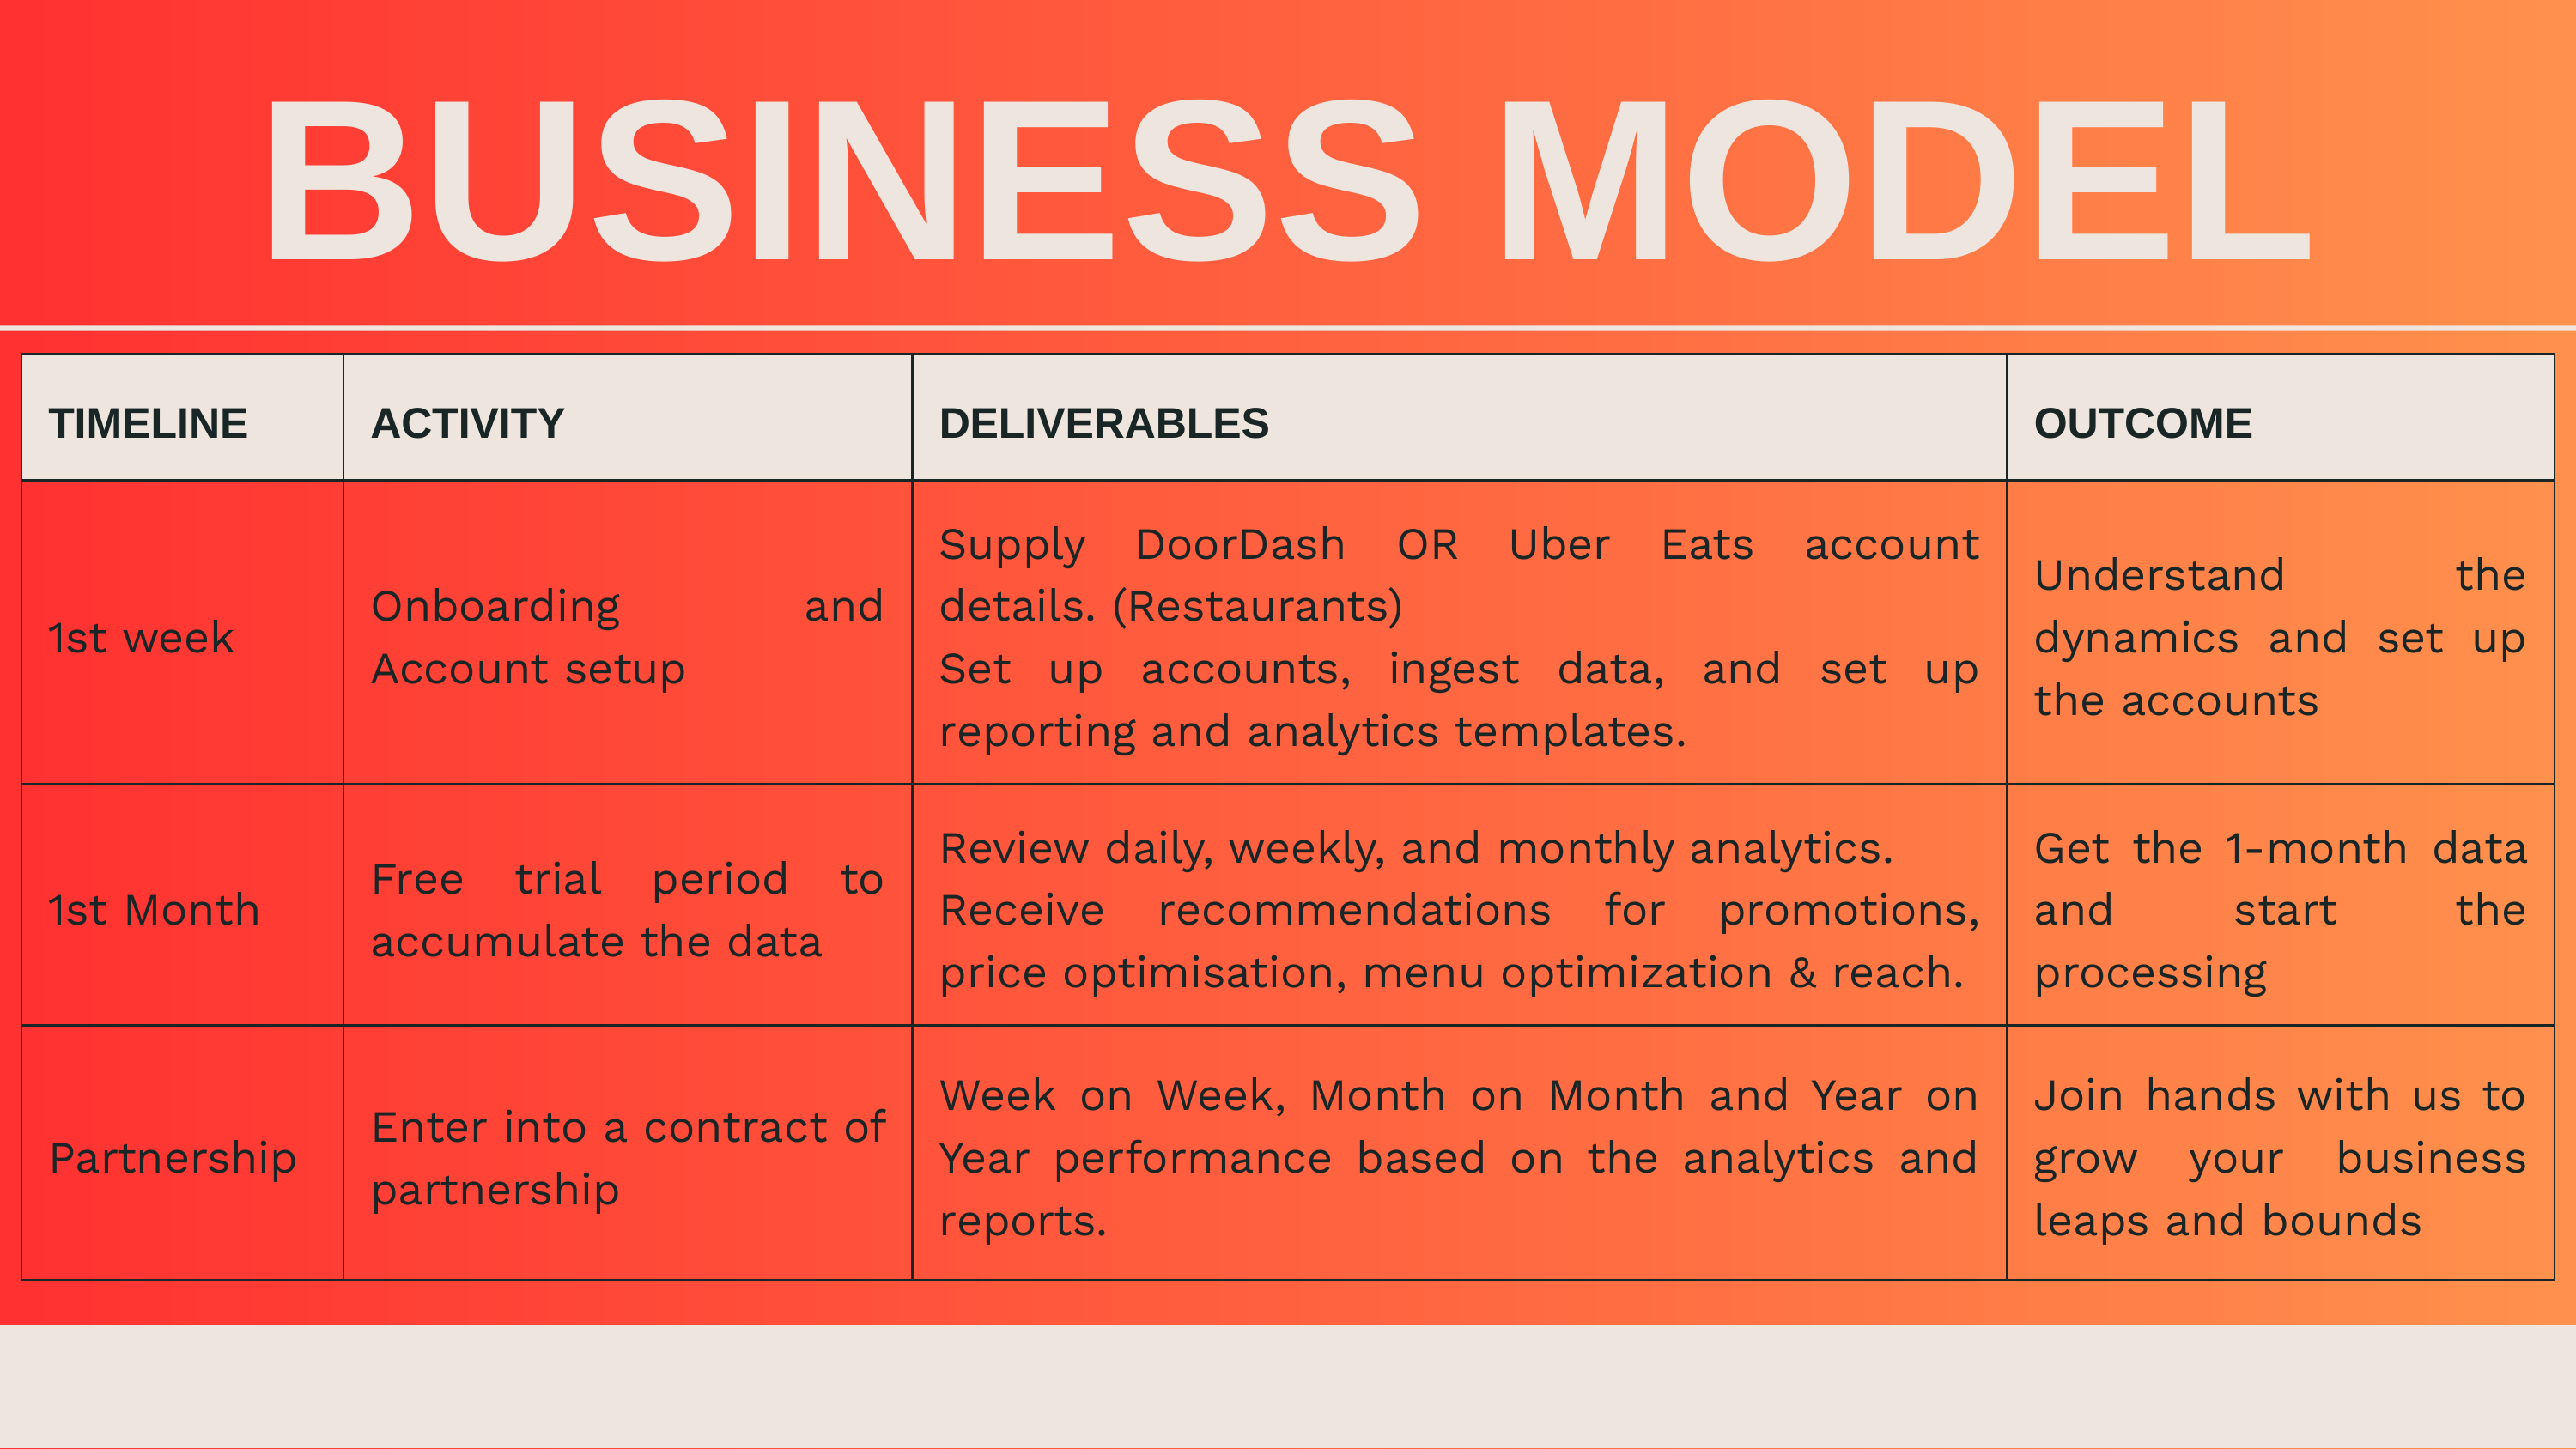

BUSINESS MODEL

| TIMELINE | ACTIVITY | DELIVERABLES | OUTCOME |
| --- | --- | --- | --- |
| 1st week | Onboarding and Account setup | Supply DoorDash OR Uber Eats account details. (Restaurants) Set up accounts, ingest data, and set up reporting and analytics templates. | Understand the dynamics and set up the accounts |
| 1st Month | Free trial period to accumulate the data | Review daily, weekly, and monthly analytics. Receive recommendations for promotions, price optimisation, menu optimization & reach. | Get the 1-month data and start the processing |
| Partnership | Enter into a contract of partnership | Week on Week, Month on Month and Year on Year performance based on the analytics and reports. | Join hands with us to grow your business leaps and bounds |